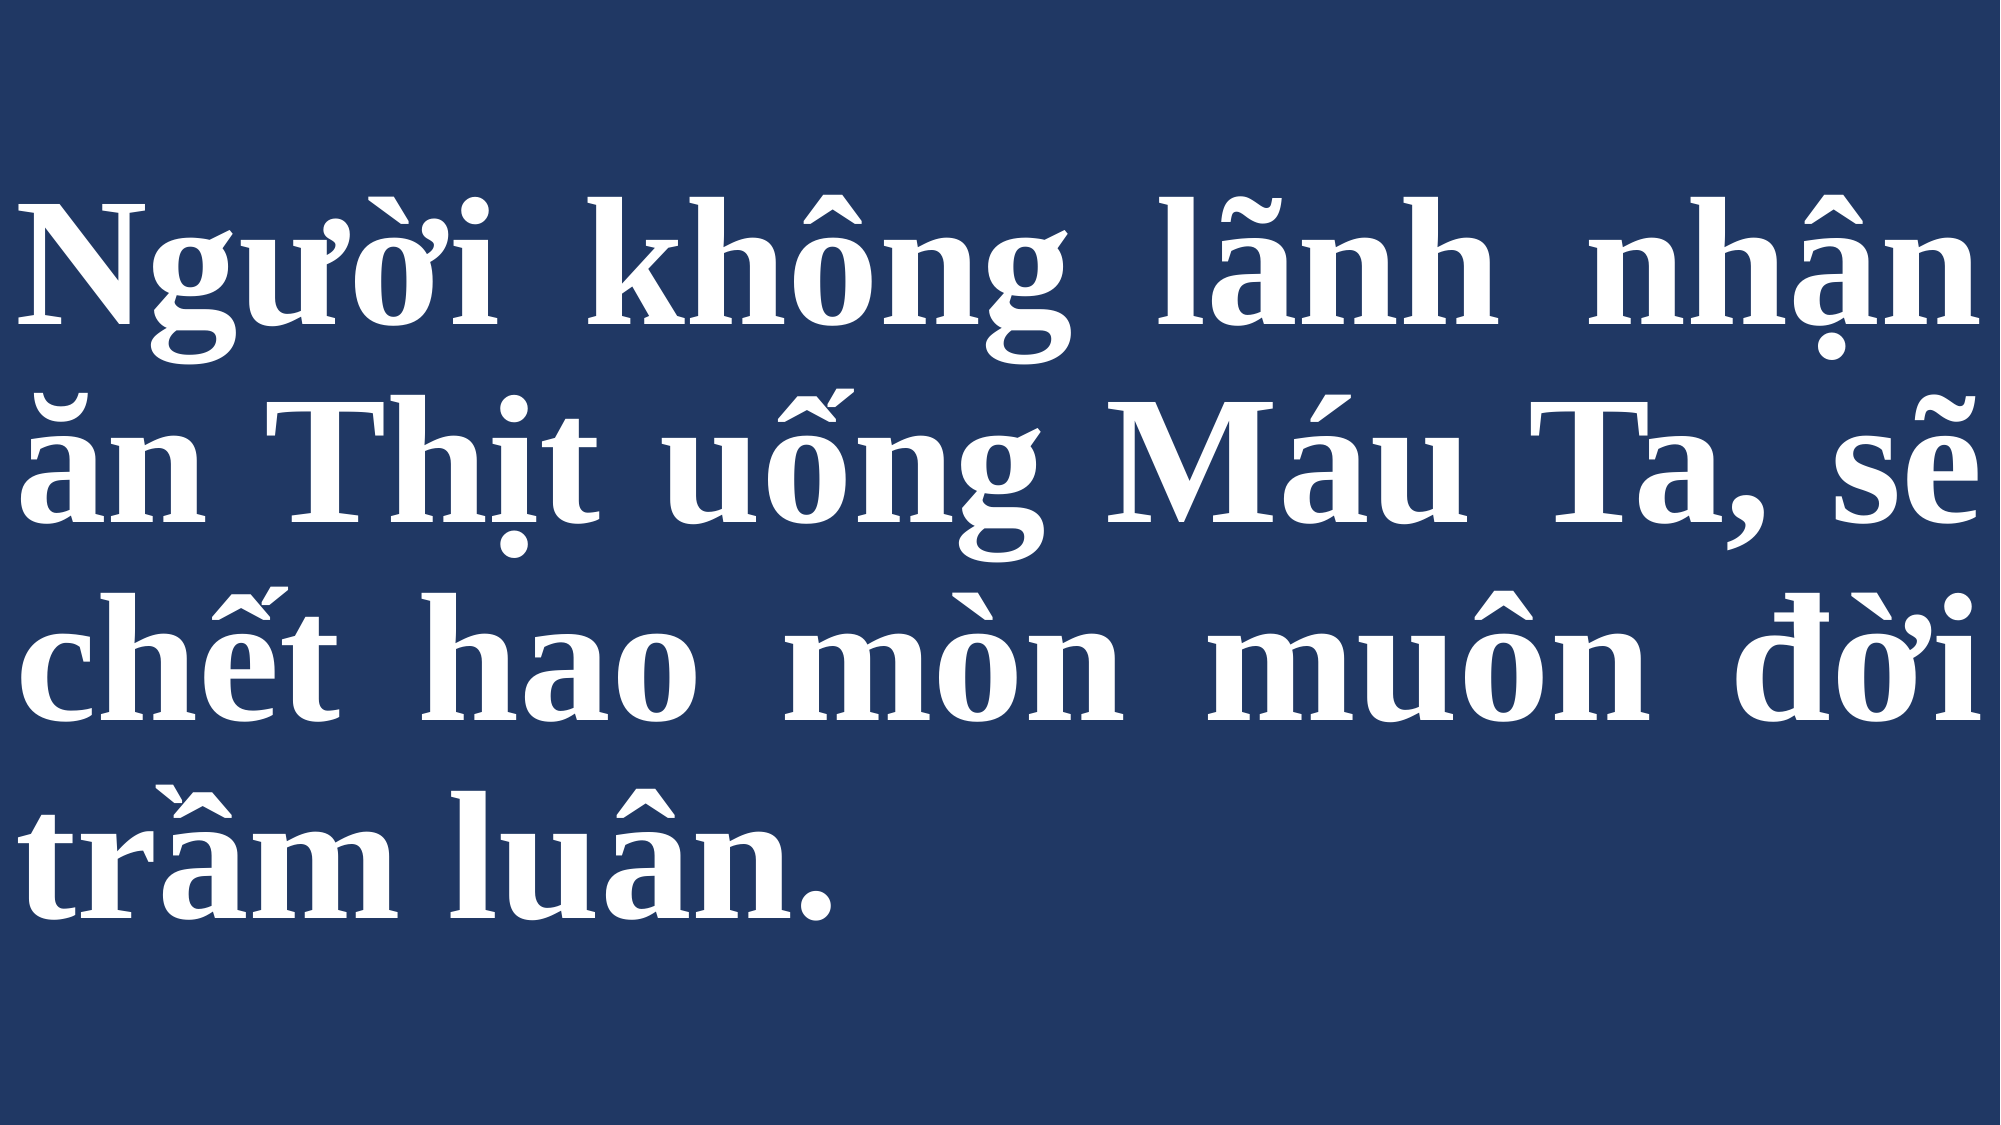

# Người không lãnh nhận ăn Thịt uống Máu Ta, sẽ chết hao mòn muôn đời trầm luân.